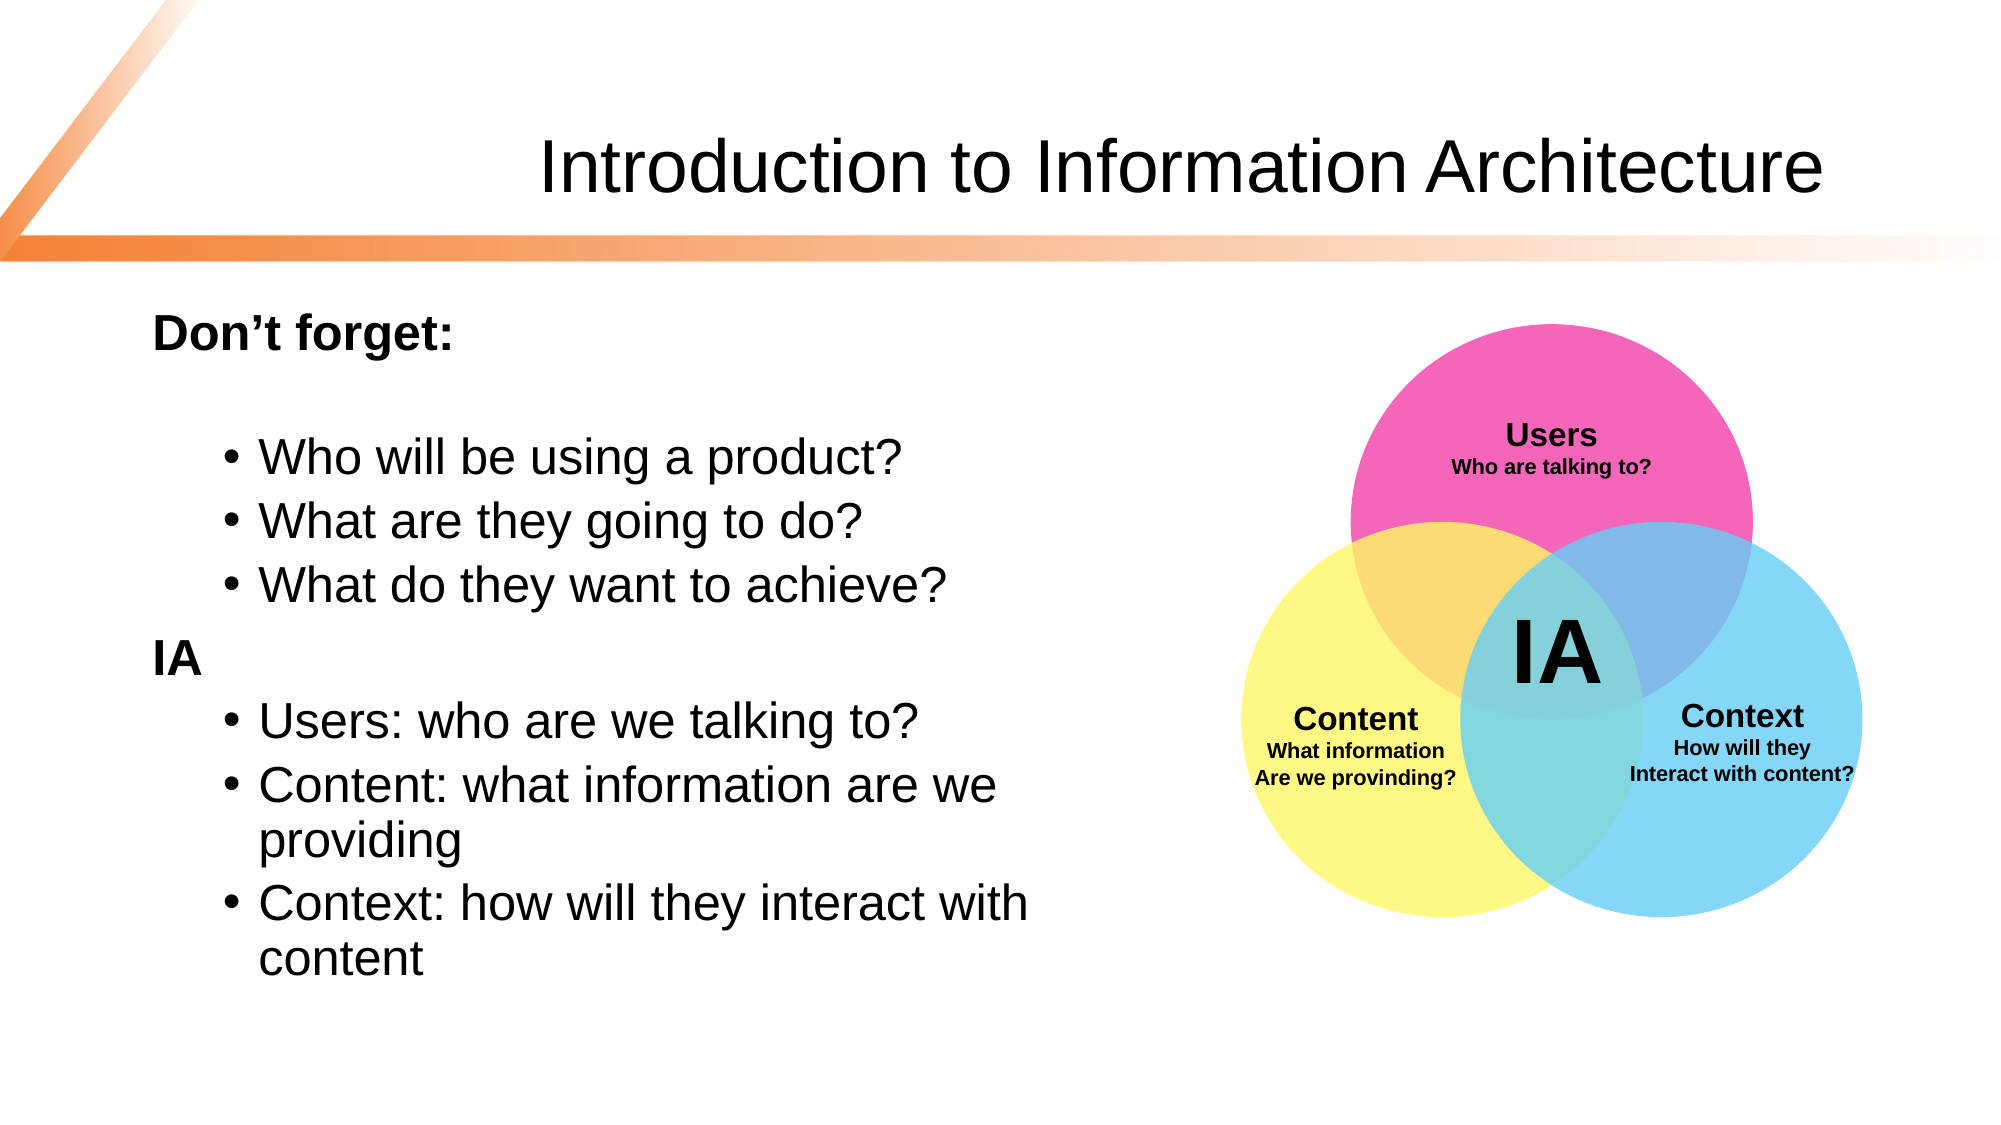

# Introduction to Information Architecture
Don’t forget:
Who will be using a product?
What are they going to do?
What do they want to achieve?
IA
Users: who are we talking to?
Content: what information are we providing
Context: how will they interact with content

Users
Who are talking to?

IA
Context
How will they
Interact with content?
Content
What information
Are we provinding?